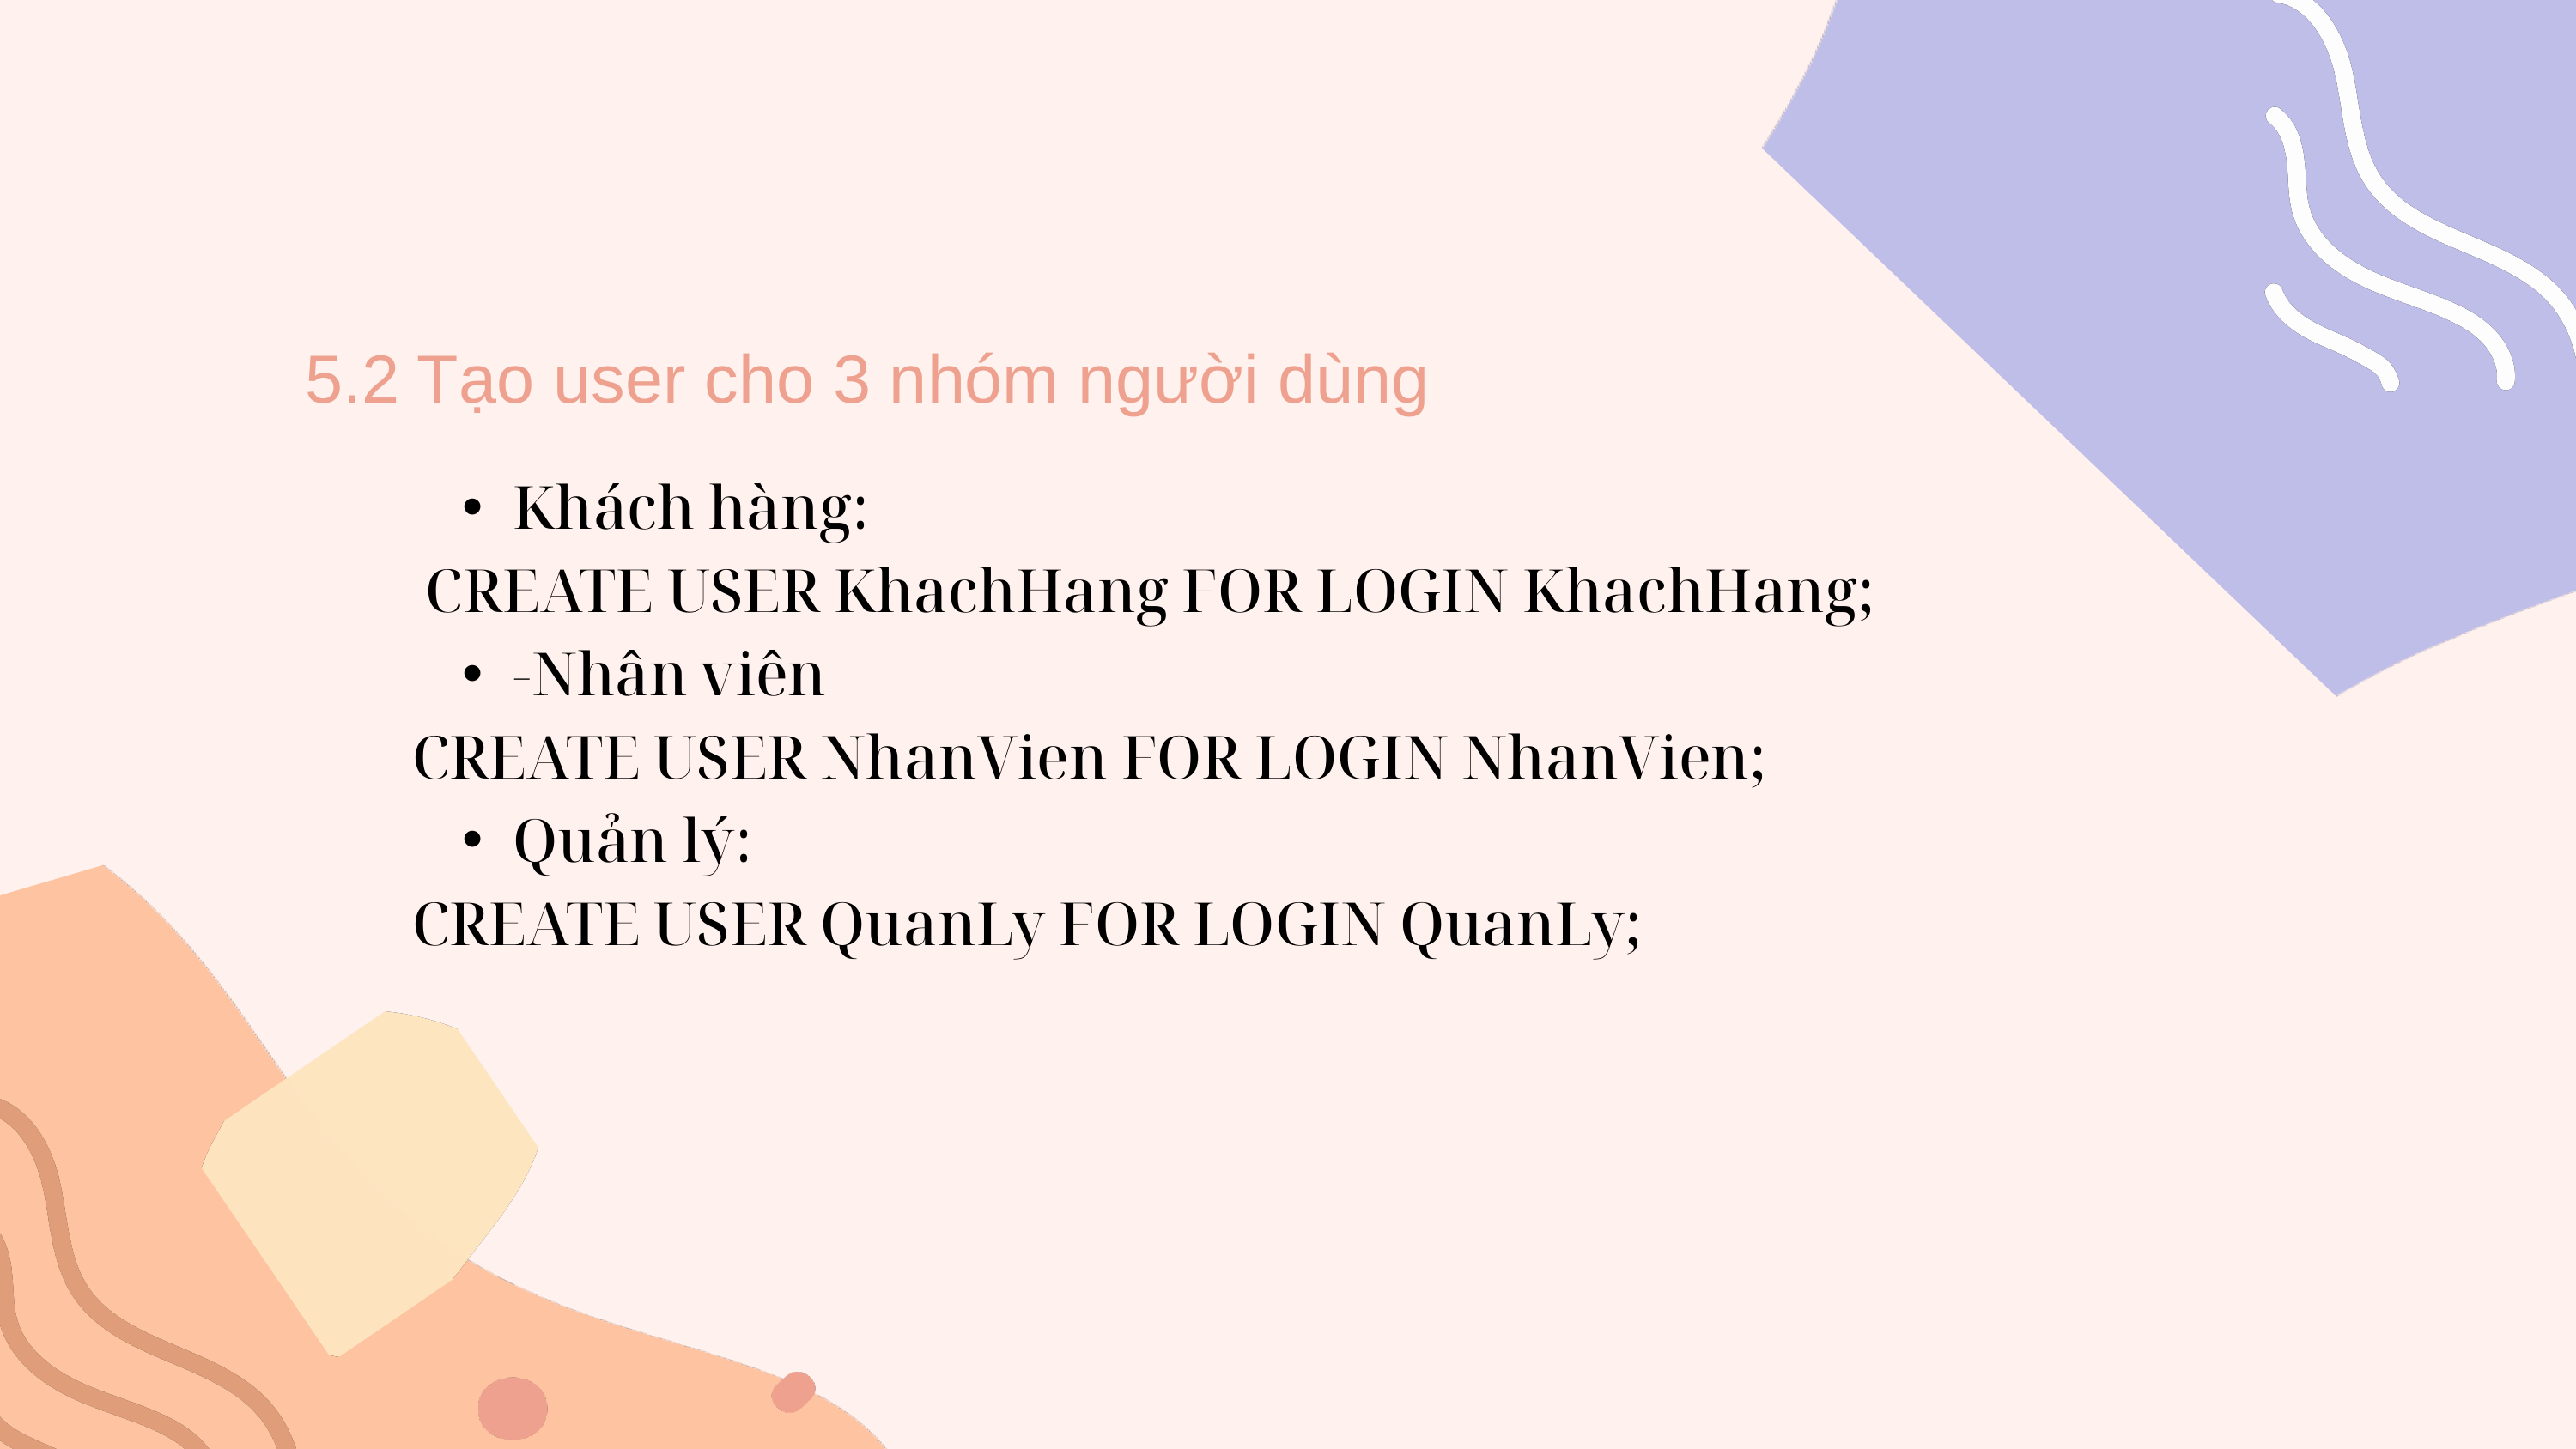

5.2 Tạo user cho 3 nhóm người dùng
Khách hàng:
 CREATE USER KhachHang FOR LOGIN KhachHang;
-Nhân viên
CREATE USER NhanVien FOR LOGIN NhanVien;
Quản lý:
CREATE USER QuanLy FOR LOGIN QuanLy;